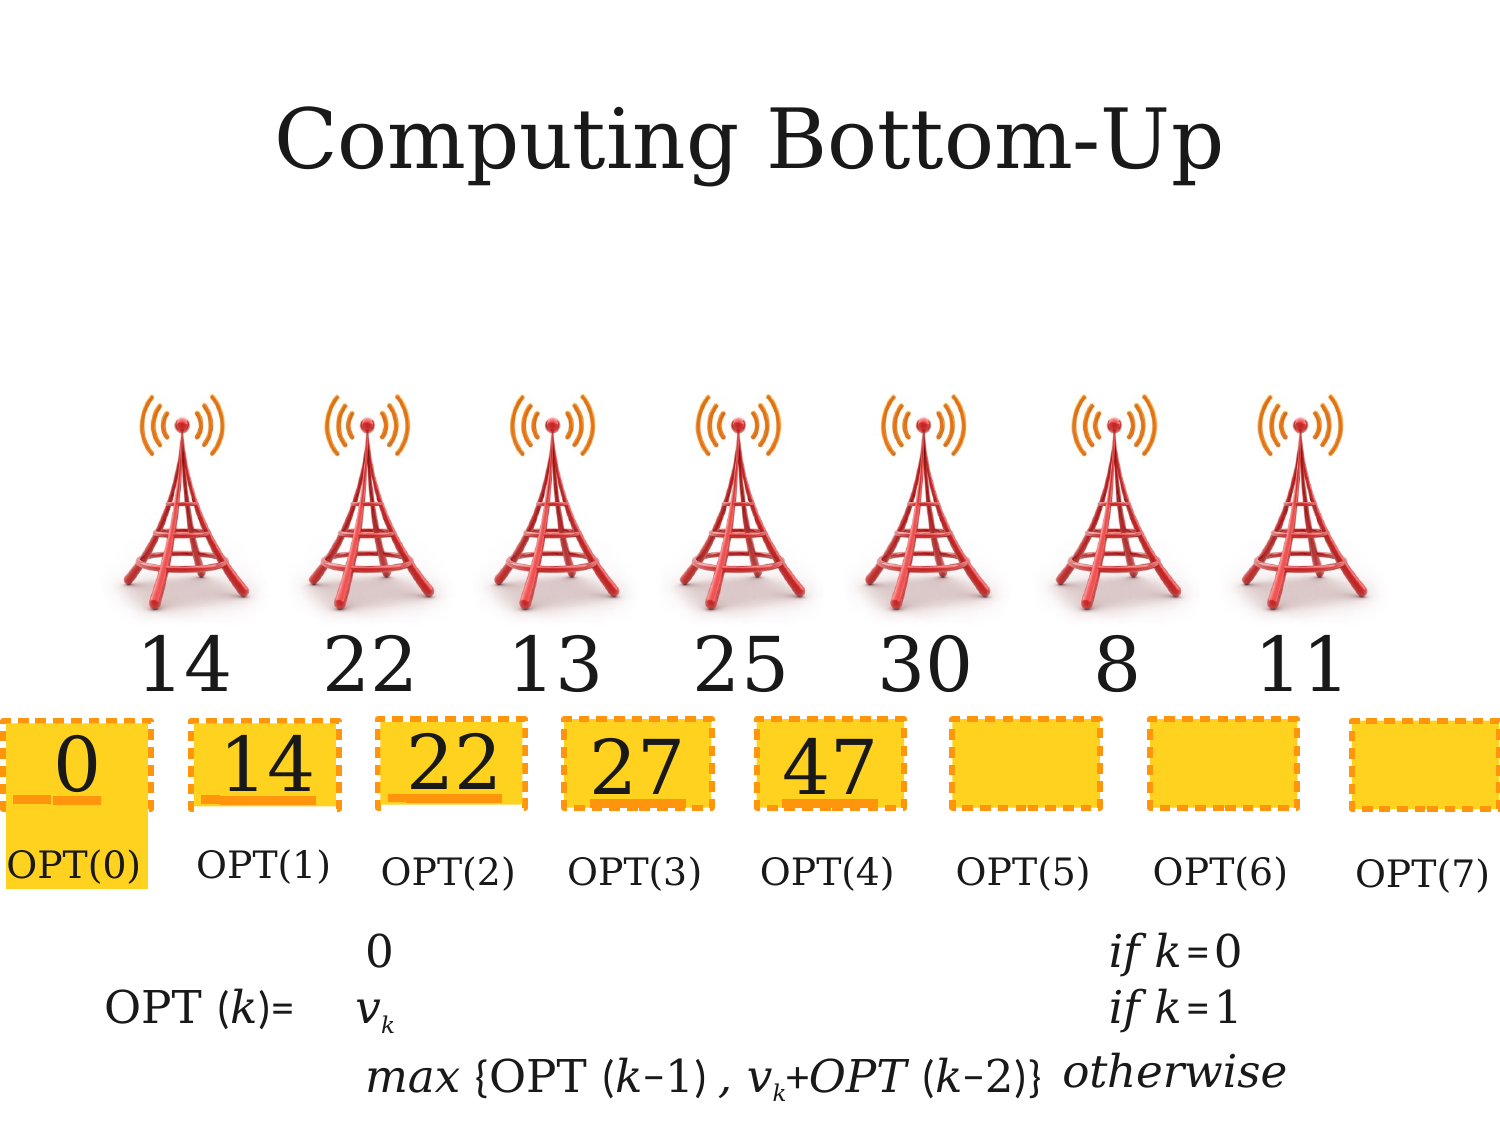

# Computing Bottom-Up

14	22	13	25	30	8	11

27

47

 22
  0
 14

OPT(2)
OPT(3)
OPT(4)
OPT(5)
OPT(6)
OPT(0)	OPT(1)
OPT(7)
   0
OPT (k)=      vk
   max {OPT (k−1) , vk+OPT (k−2)}
if k=0
if k=1
otherwise